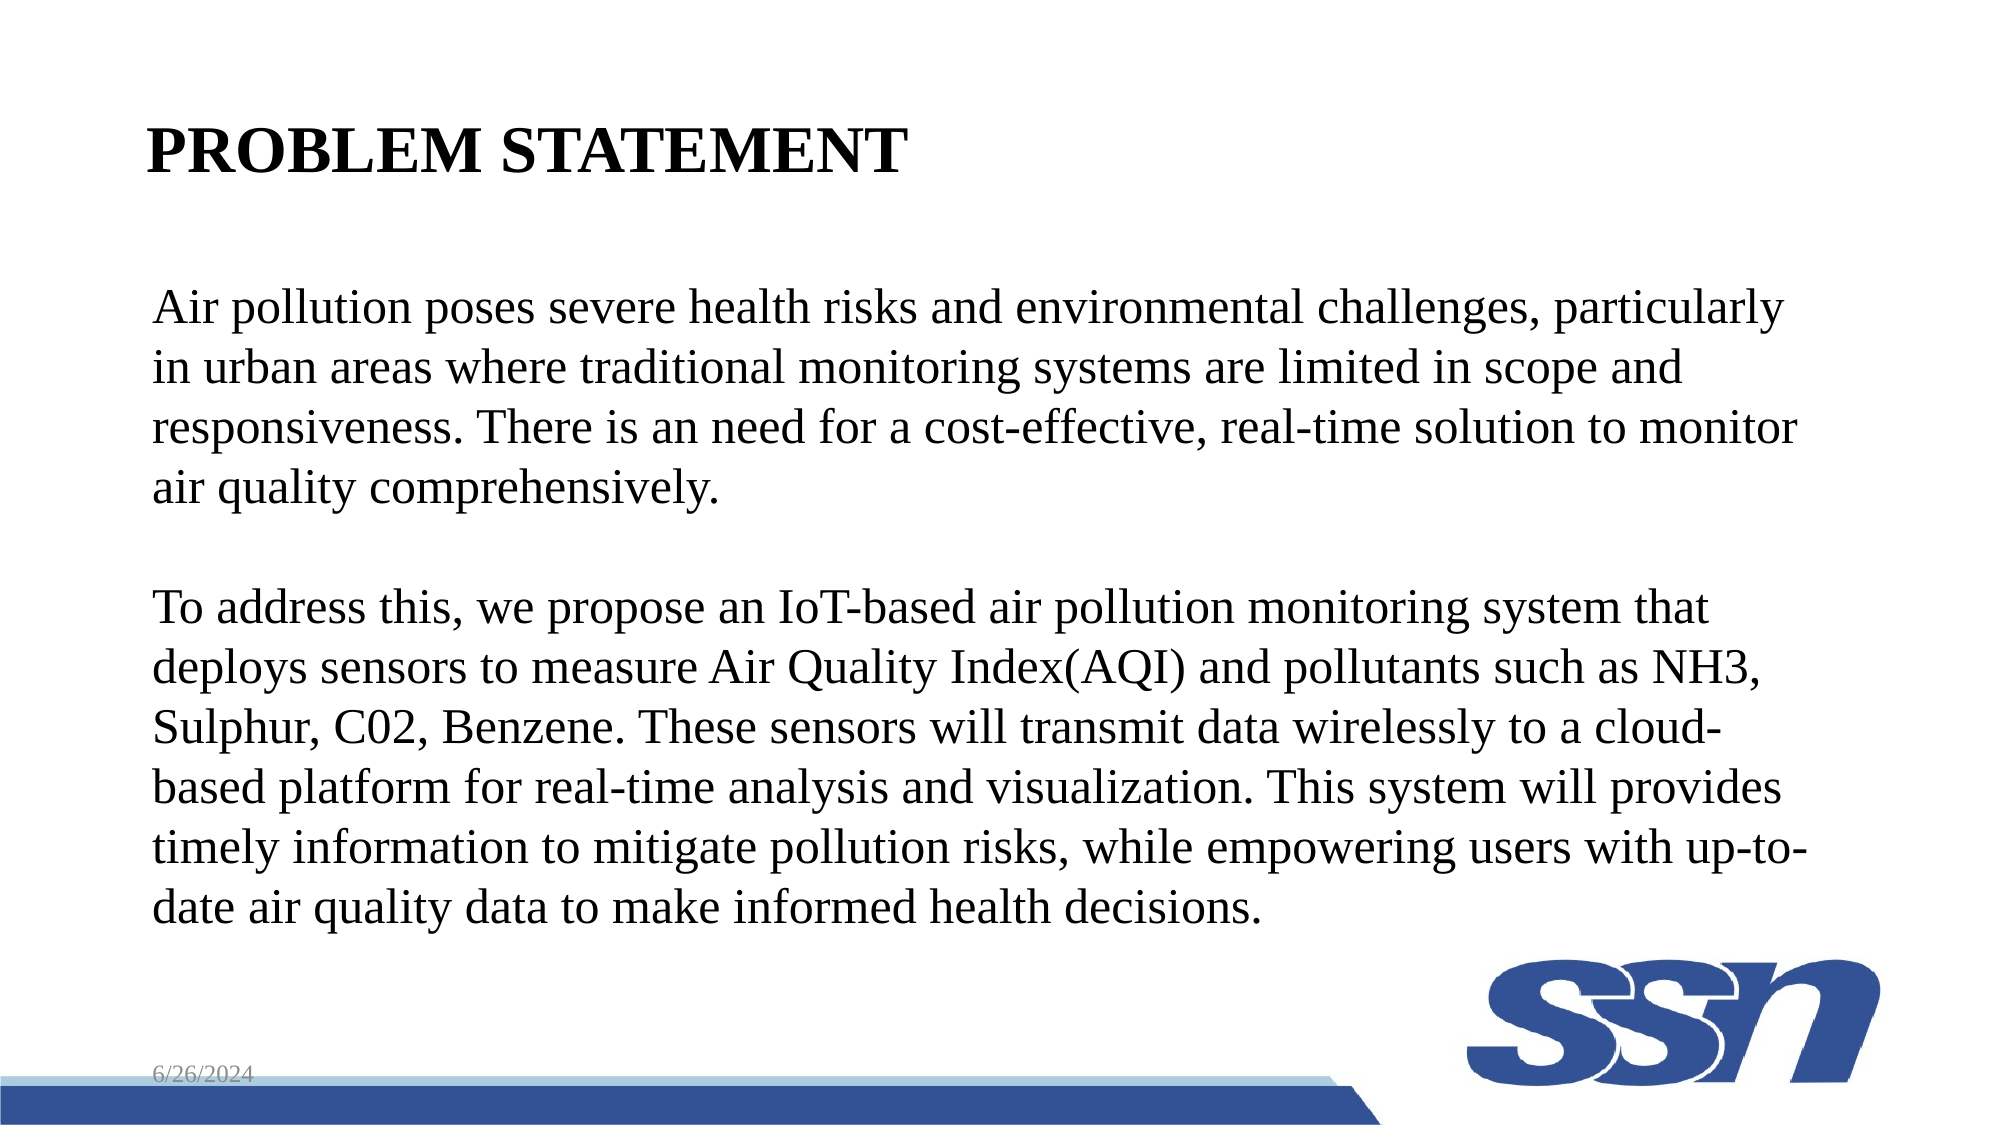

# PROBLEM STATEMENT
Air pollution poses severe health risks and environmental challenges, particularly in urban areas where traditional monitoring systems are limited in scope and responsiveness. There is an need for a cost-effective, real-time solution to monitor air quality comprehensively.

To address this, we propose an IoT-based air pollution monitoring system that deploys sensors to measure Air Quality Index(AQI) and pollutants such as NH3, Sulphur, C02, Benzene. These sensors will transmit data wirelessly to a cloud-based platform for real-time analysis and visualization. This system will provides timely information to mitigate pollution risks, while empowering users with up-to-date air quality data to make informed health decisions.
6/26/2024